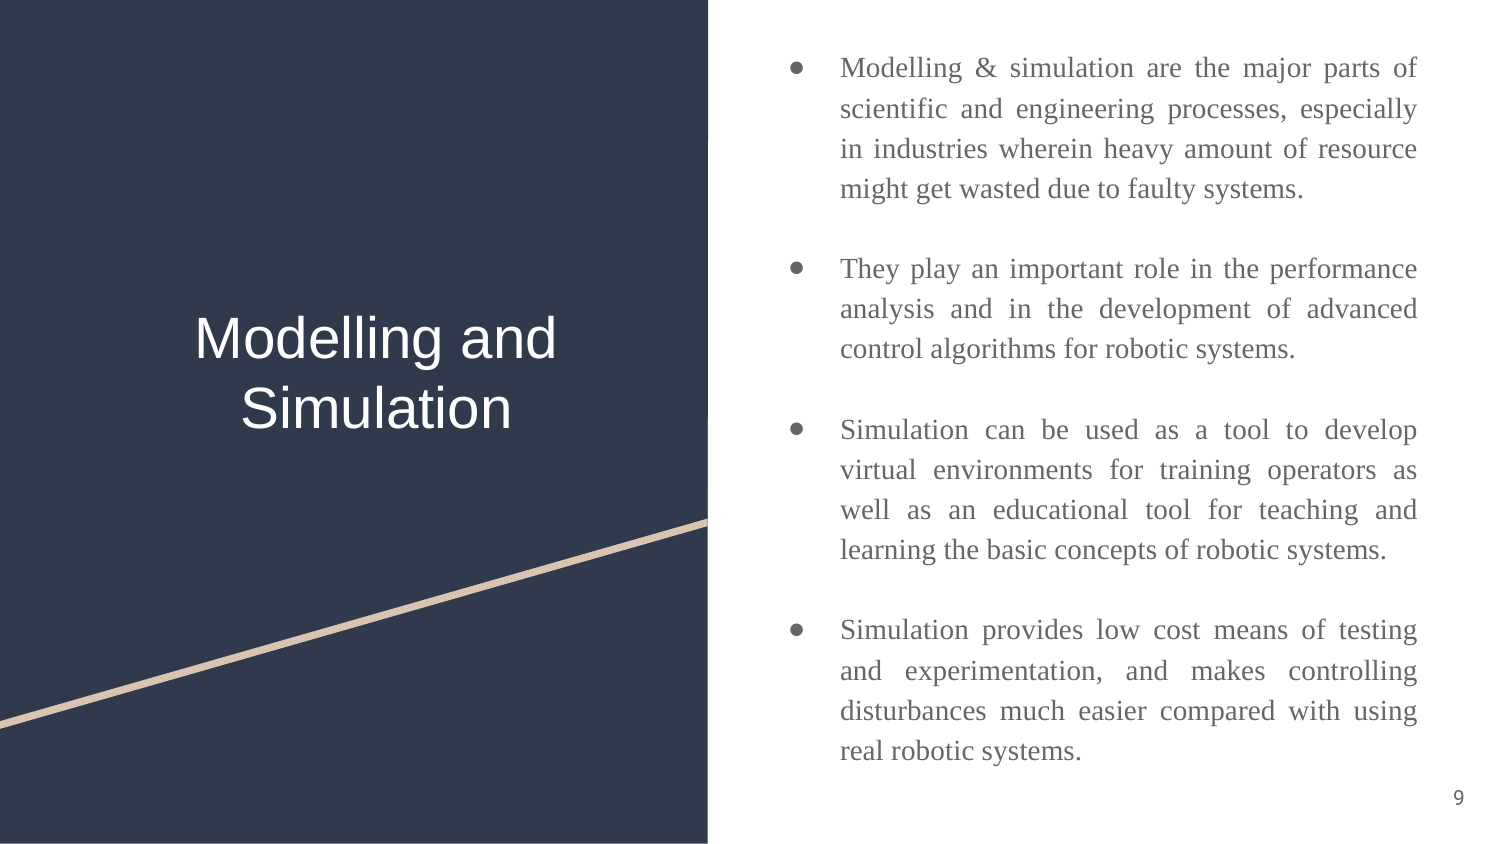

Modelling & simulation are the major parts of scientific and engineering processes, especially in industries wherein heavy amount of resource might get wasted due to faulty systems.

They play an important role in the performance analysis and in the development of advanced control algorithms for robotic systems.

Simulation can be used as a tool to develop virtual environments for training operators as well as an educational tool for teaching and learning the basic concepts of robotic systems.

Simulation provides low cost means of testing and experimentation, and makes controlling disturbances much easier compared with using real robotic systems.

# Modelling and Simulation
9